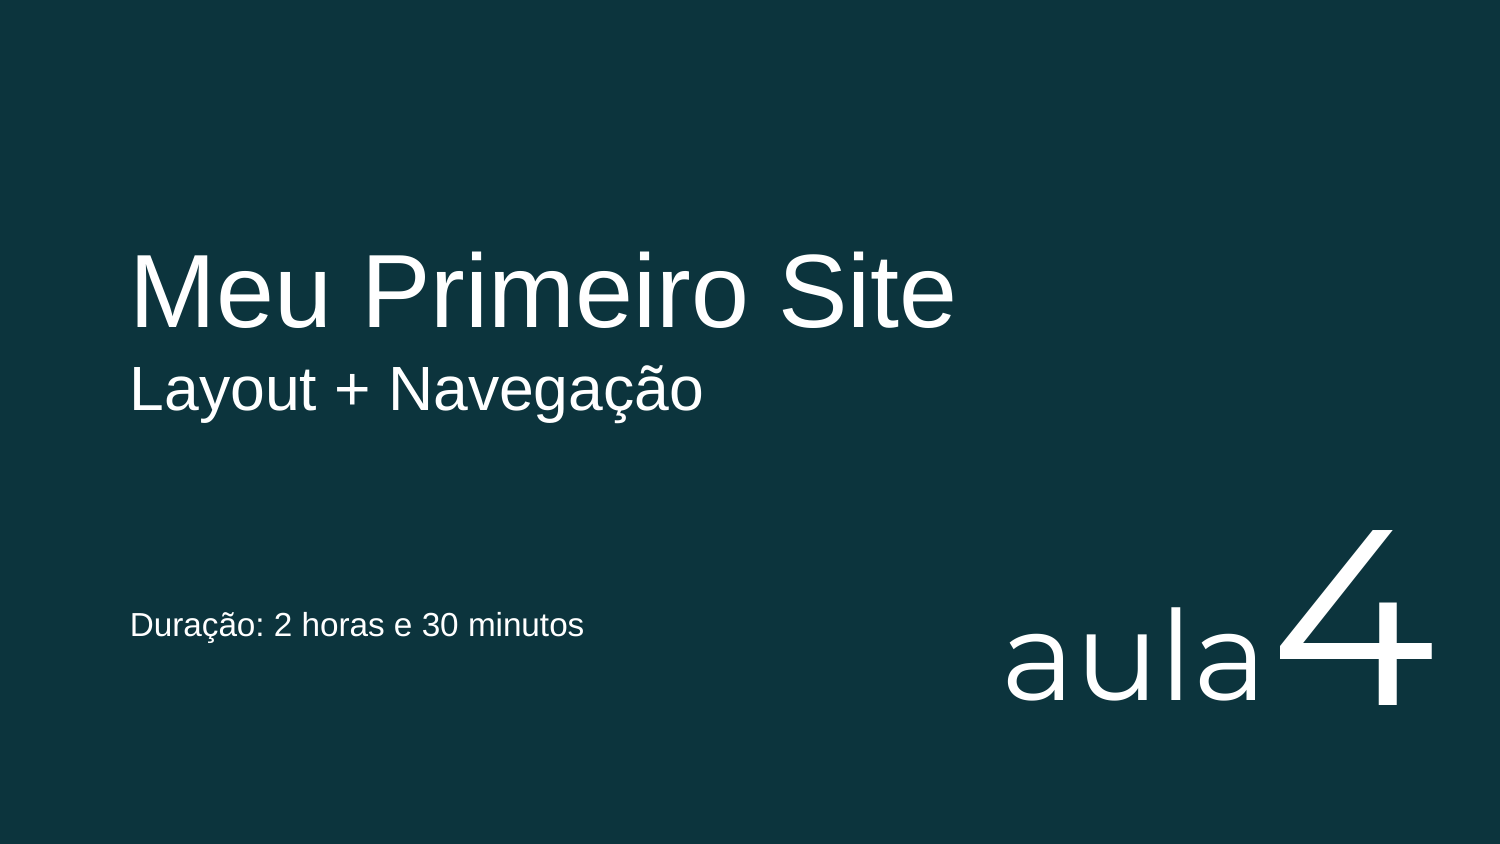

Meu Primeiro Site

Layout + Navegação
4

Duração: 2 horas e 30 minutos

aula